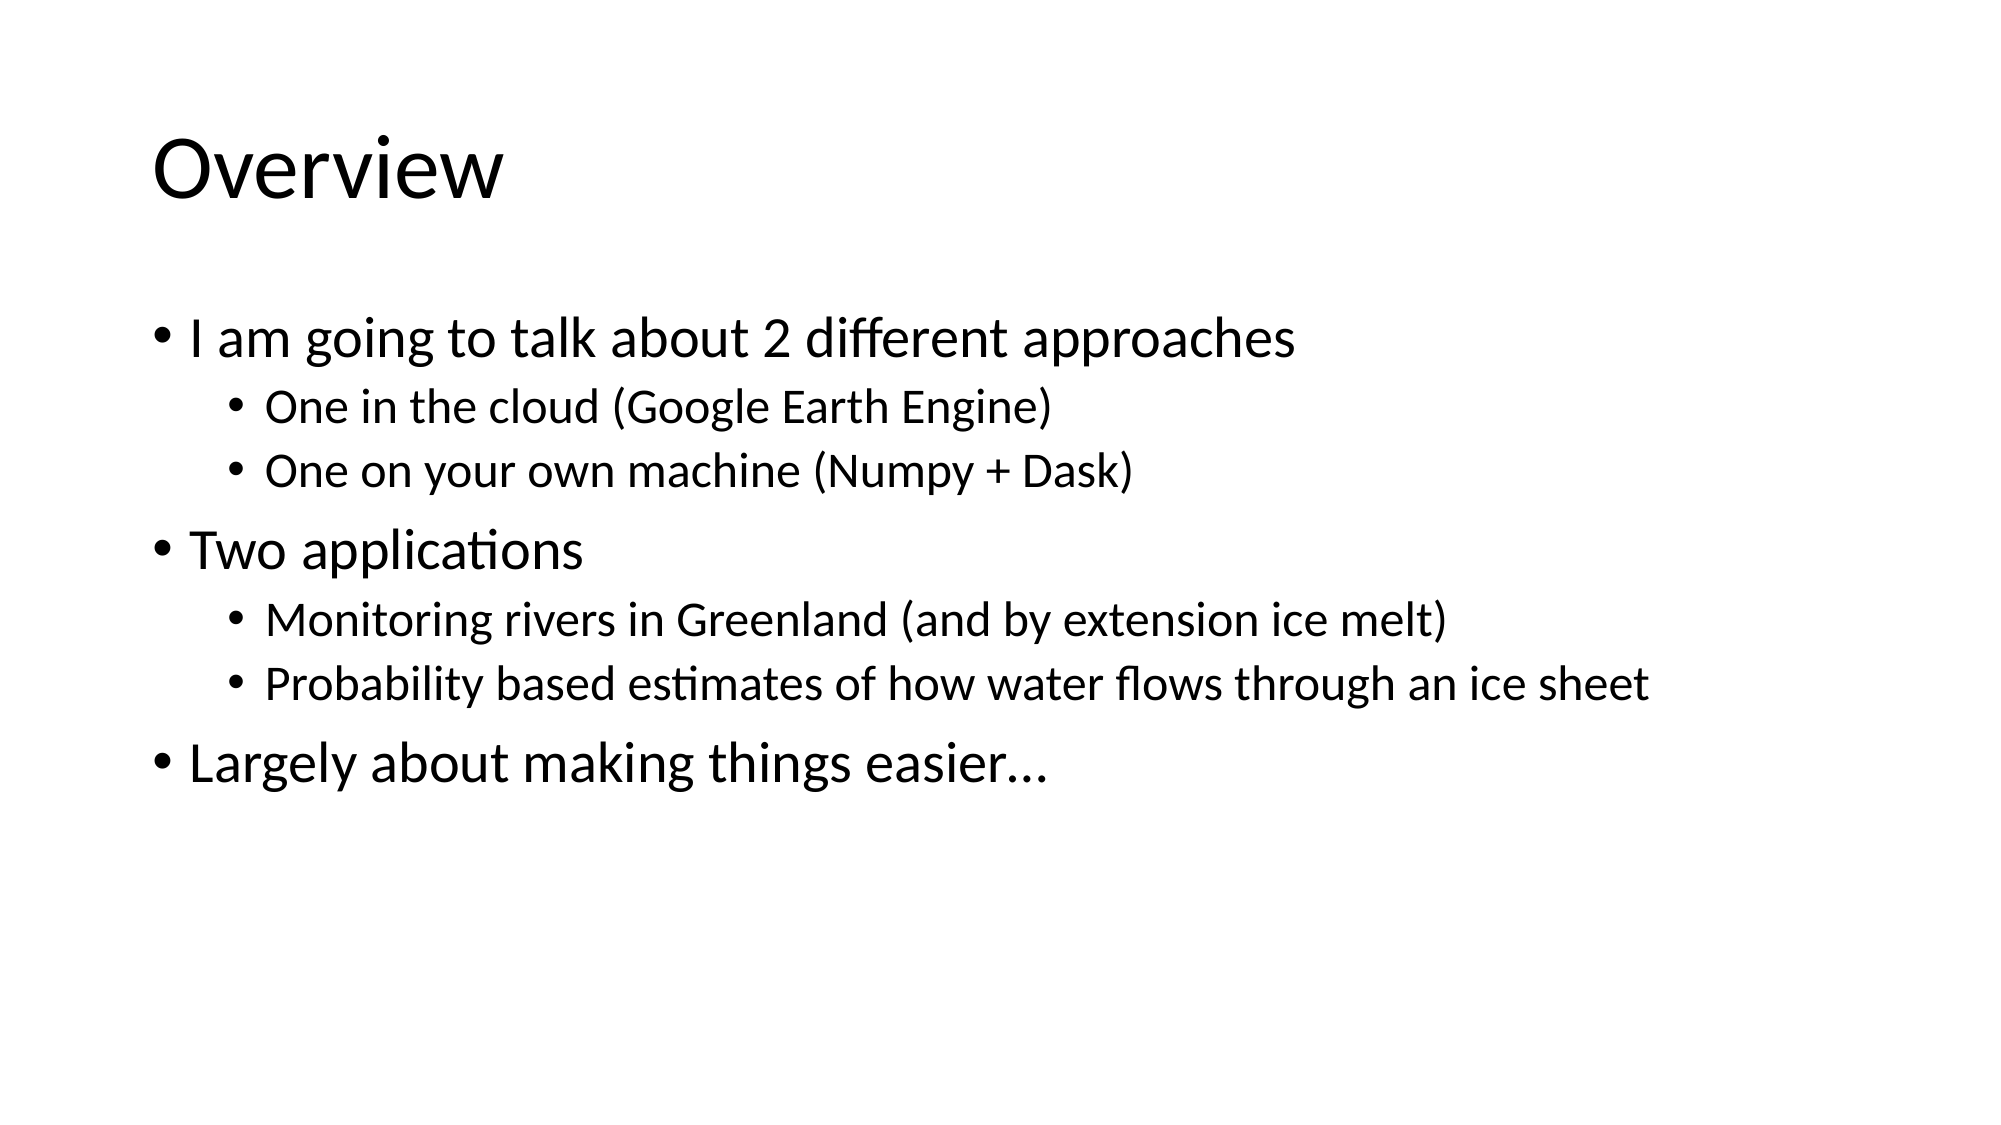

# Overview
I am going to talk about 2 different approaches
One in the cloud (Google Earth Engine)
One on your own machine (Numpy + Dask)
Two applications
Monitoring rivers in Greenland (and by extension ice melt)
Probability based estimates of how water flows through an ice sheet
Largely about making things easier…